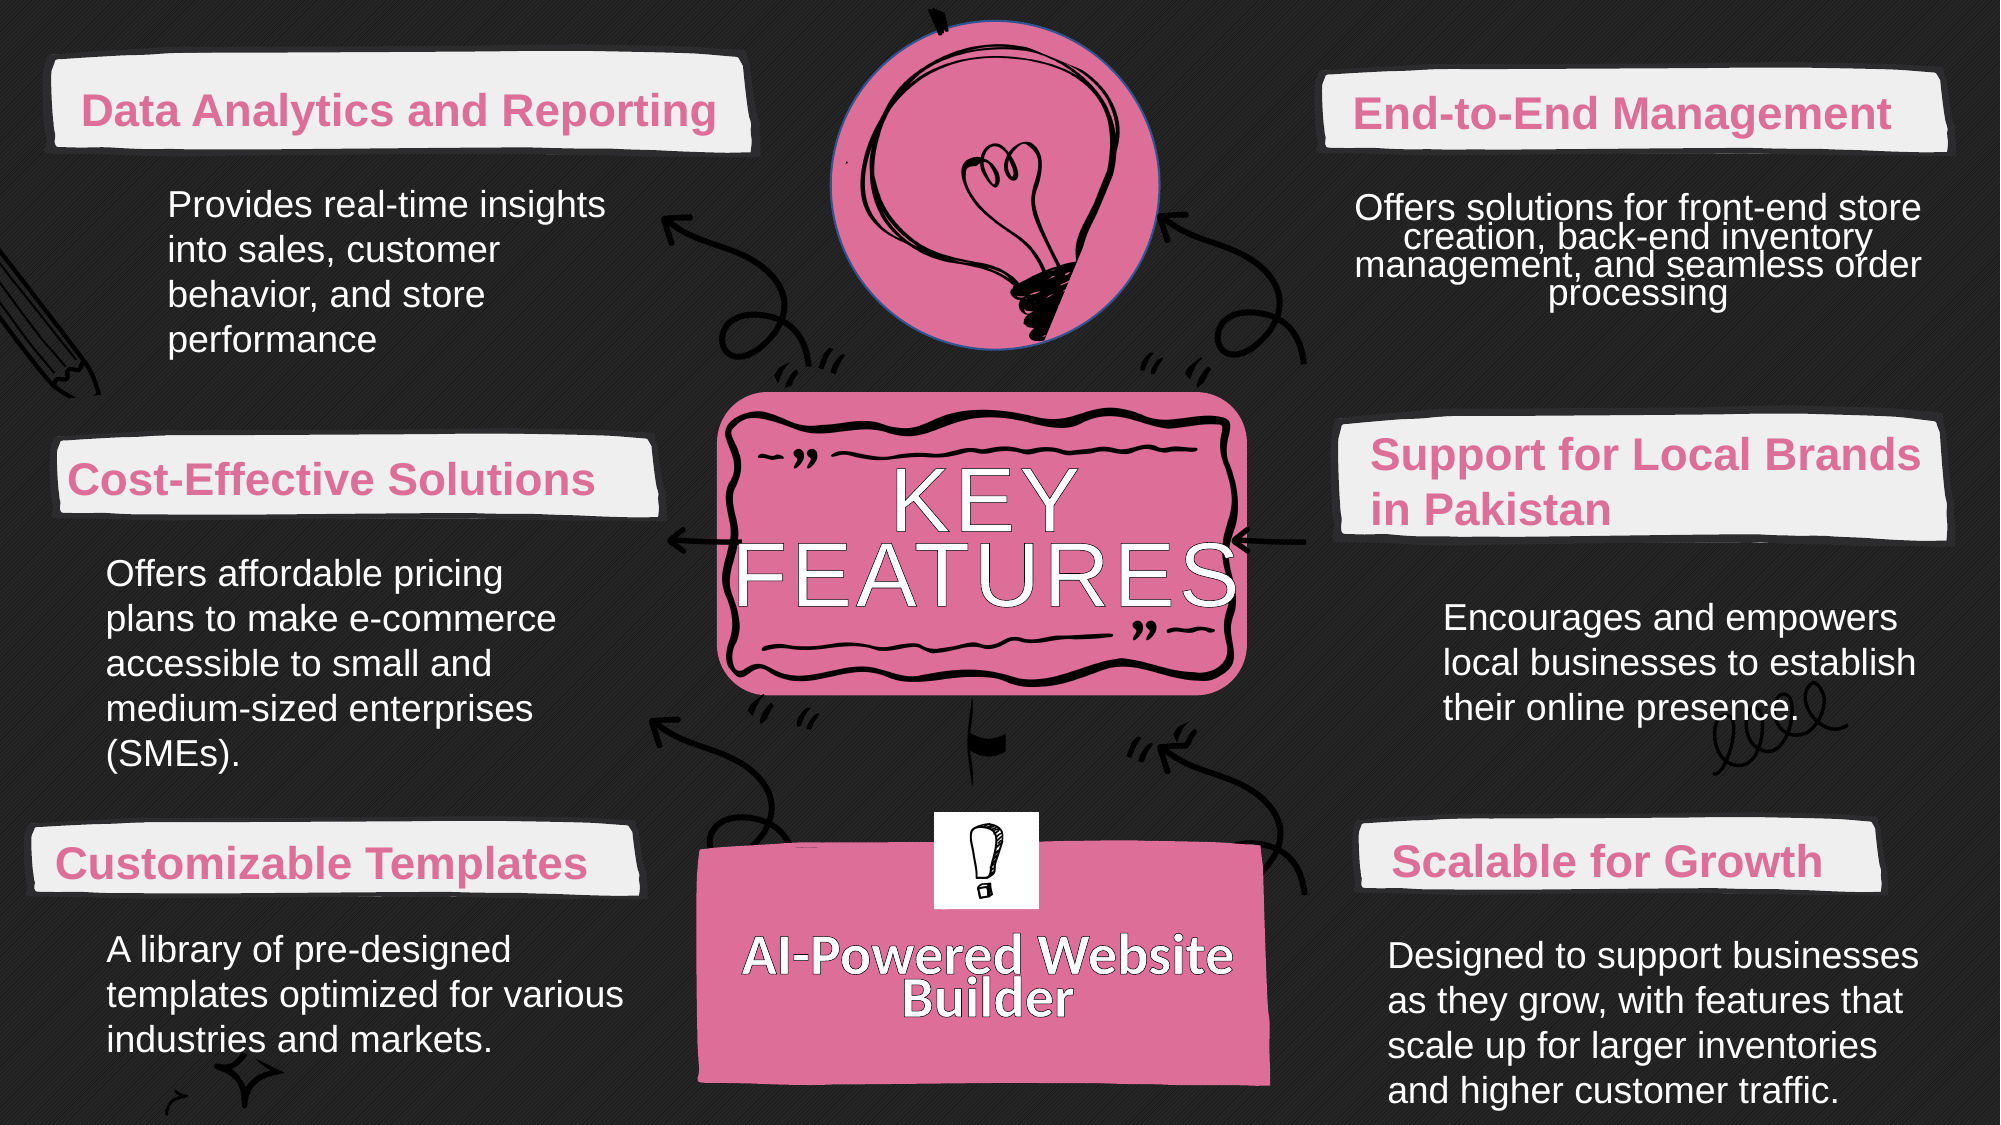

Data Analytics and Reporting
End-to-End Management
Provides real-time insights into sales, customer behavior, and store performance
Offers solutions for front-end store creation, back-end inventory management, and seamless order processing

Support for Local Brands in Pakistan

Cost-Effective Solutions
KEY FEATURES

Offers affordable pricing plans to make e-commerce accessible to small and medium-sized enterprises (SMEs).
Encourages and empowers local businesses to establish their online presence.

Scalable for Growth
Customizable Templates

A library of pre-designed templates optimized for various industries and markets.
Designed to support businesses as they grow, with features that scale up for larger inventories and higher customer traffic.
AI-Powered Website Builder